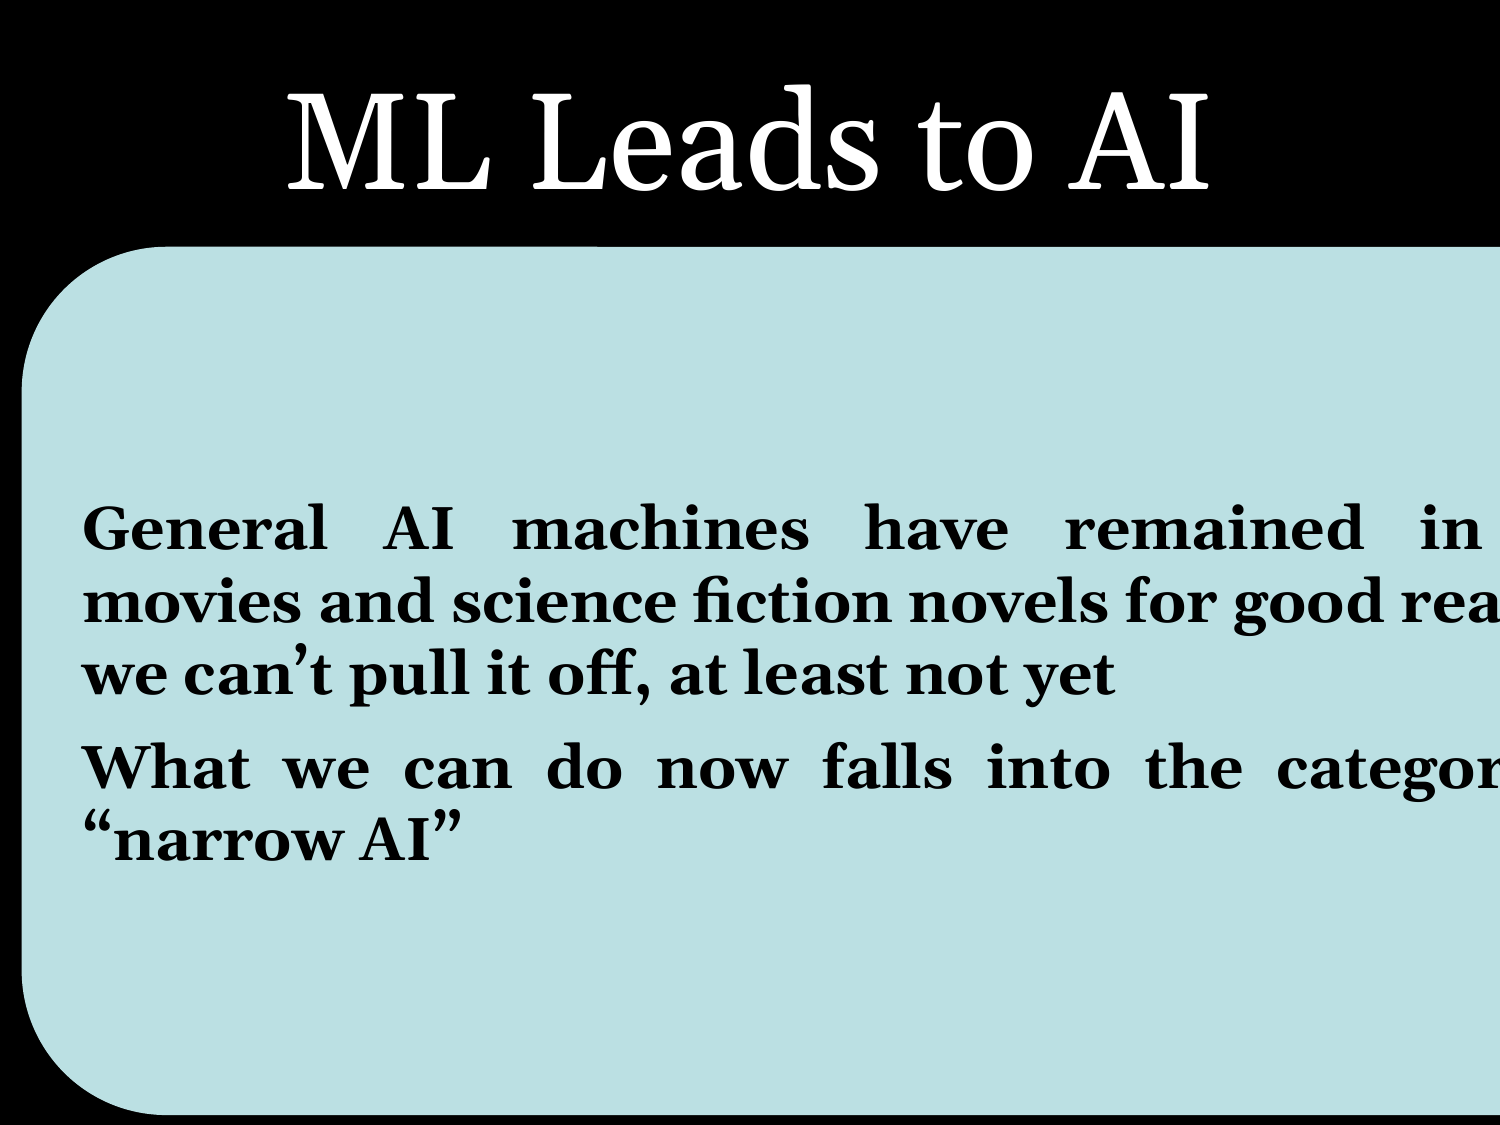

# ML Leads to AI
General AI machines have remained in the movies and science fiction novels for good reason; we can’t pull it off, at least not yet
What we can do now falls into the category of “narrow AI”